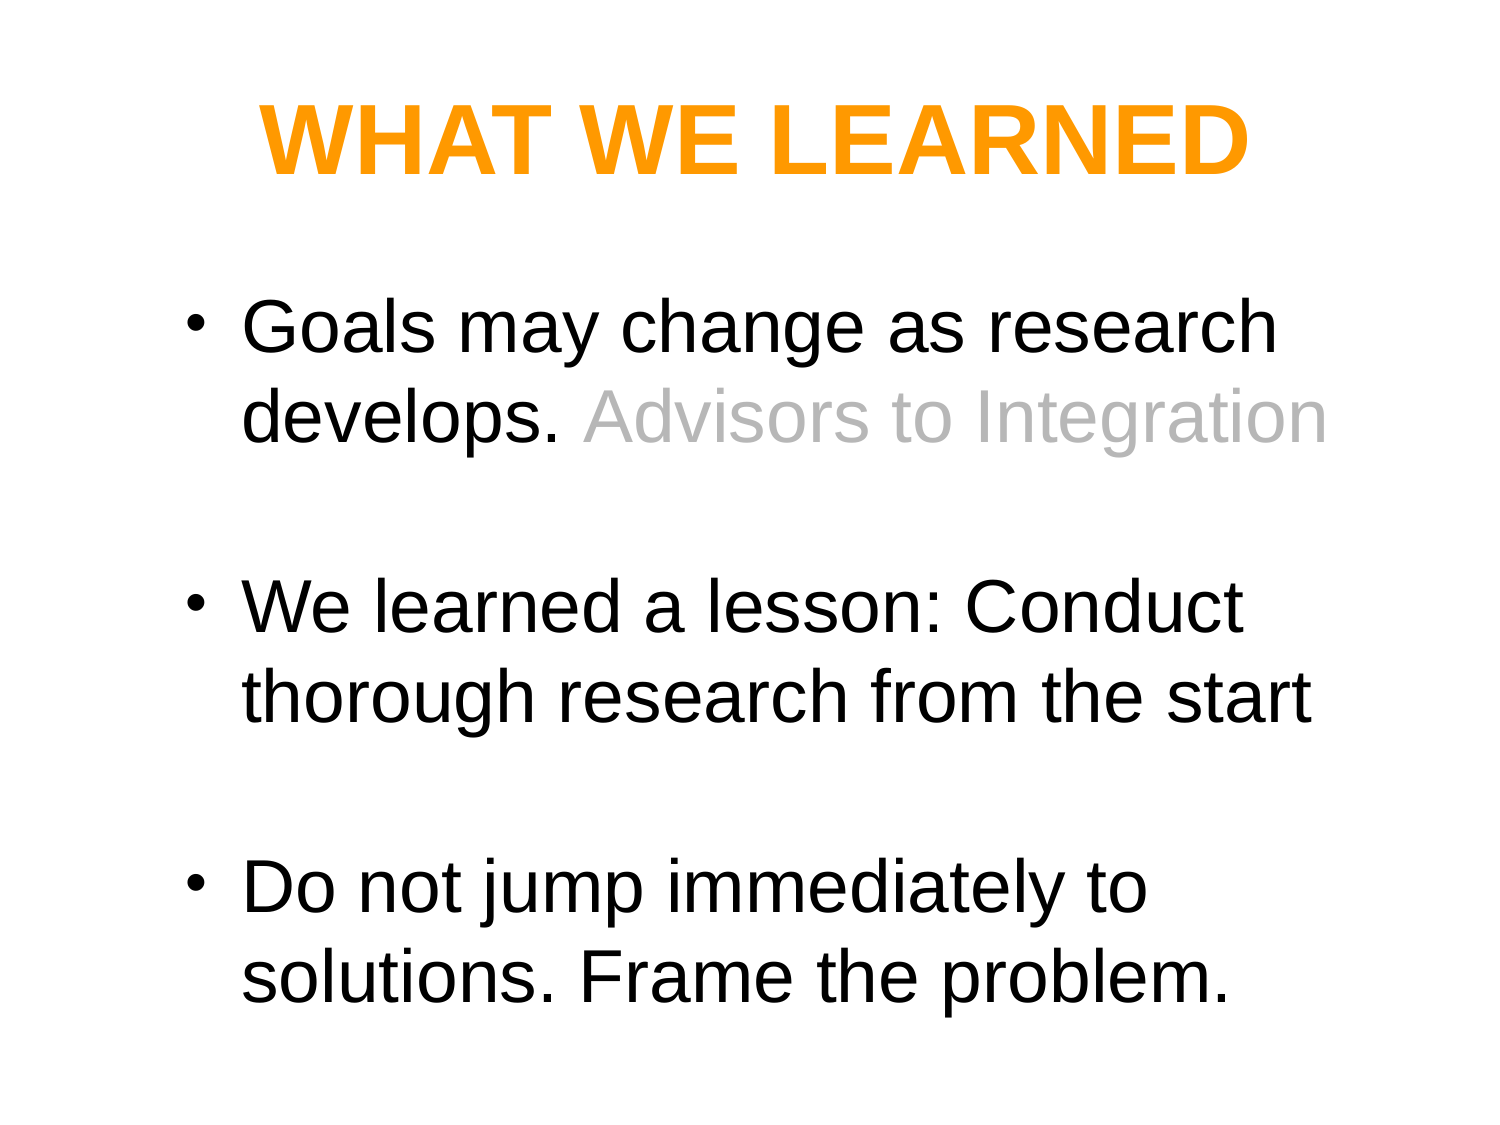

WHAT WE LEARNED
Goals may change as research develops. Advisors to Integration

We learned a lesson: Conduct thorough research from the start

Do not jump immediately to solutions. Frame the problem.